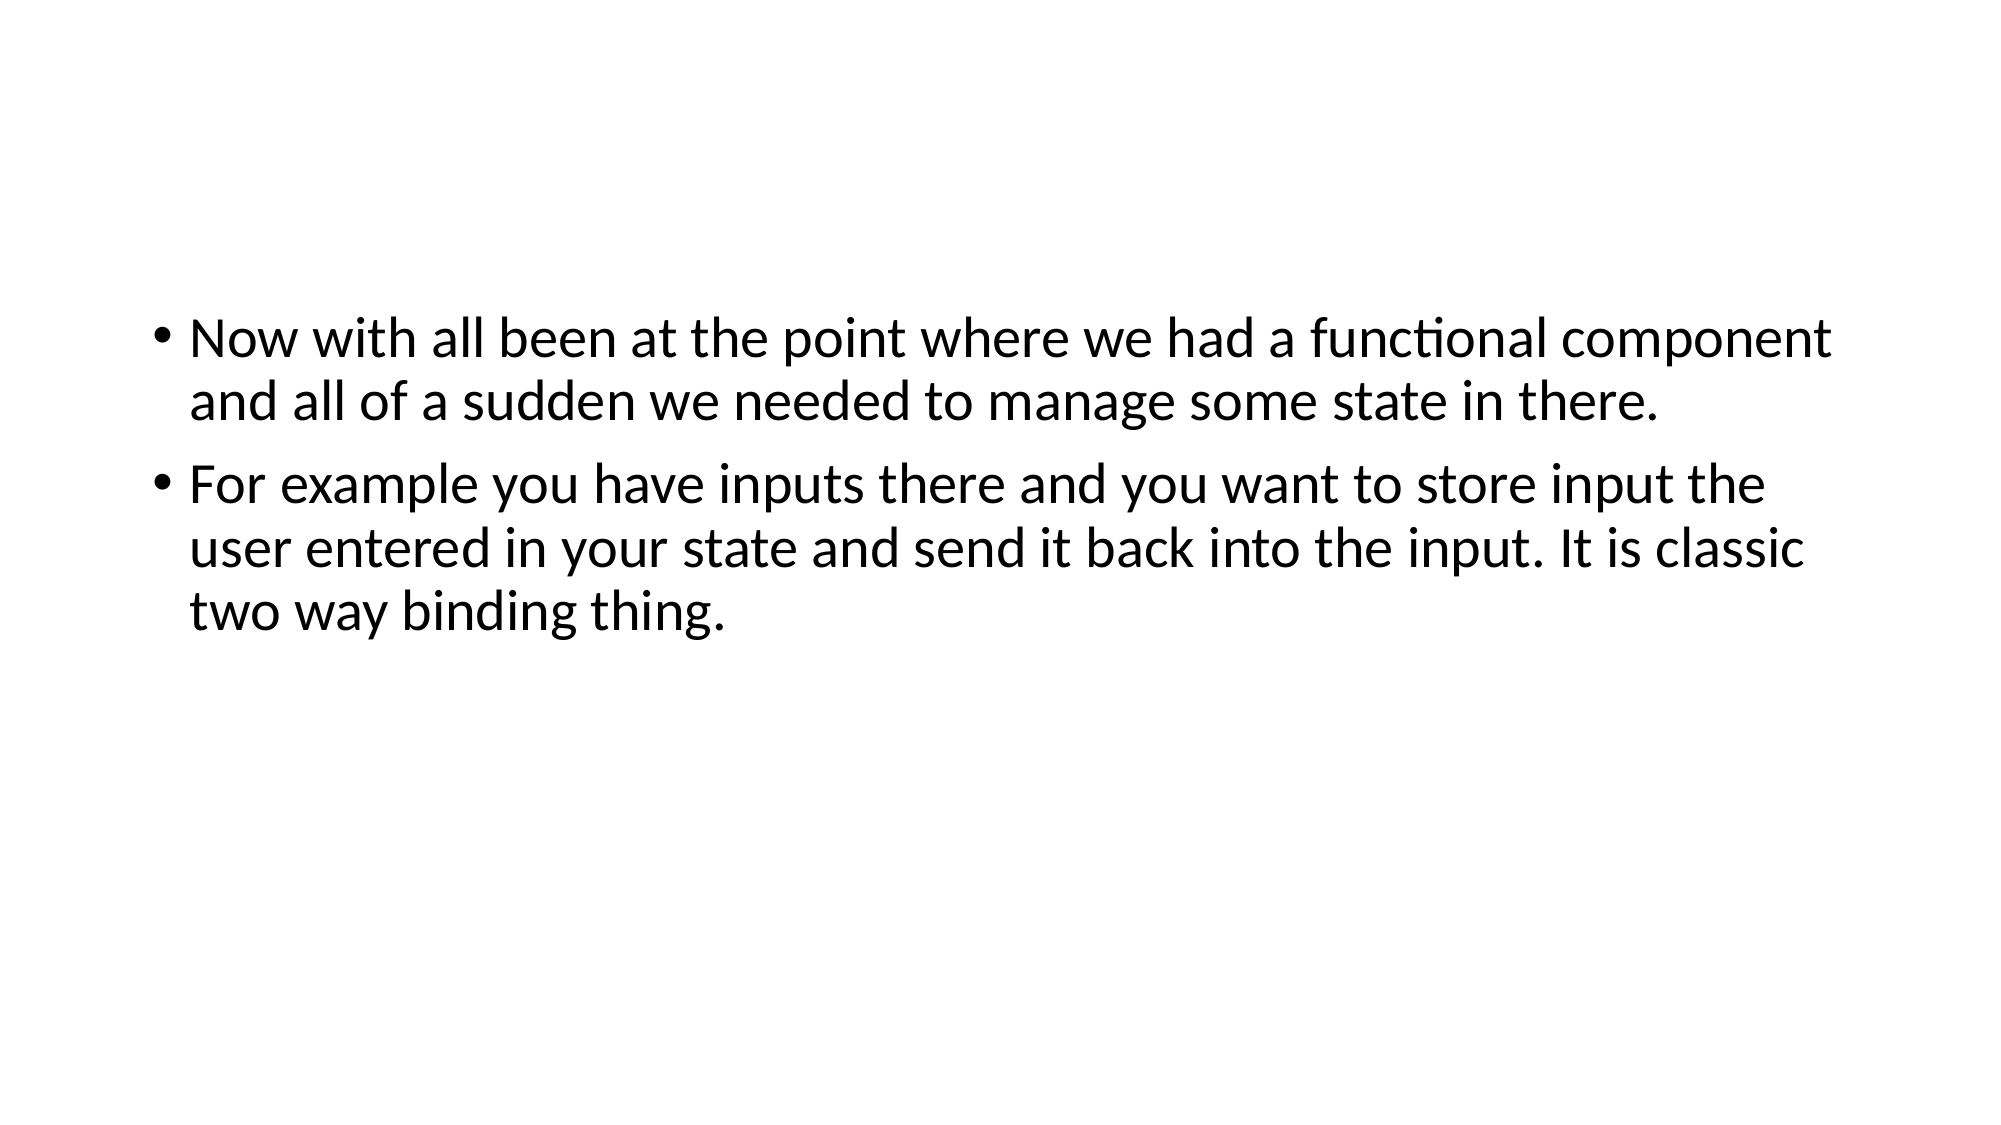

#
Now with all been at the point where we had a functional component and all of a sudden we needed to manage some state in there.
For example you have inputs there and you want to store input the user entered in your state and send it back into the input. It is classic two way binding thing.